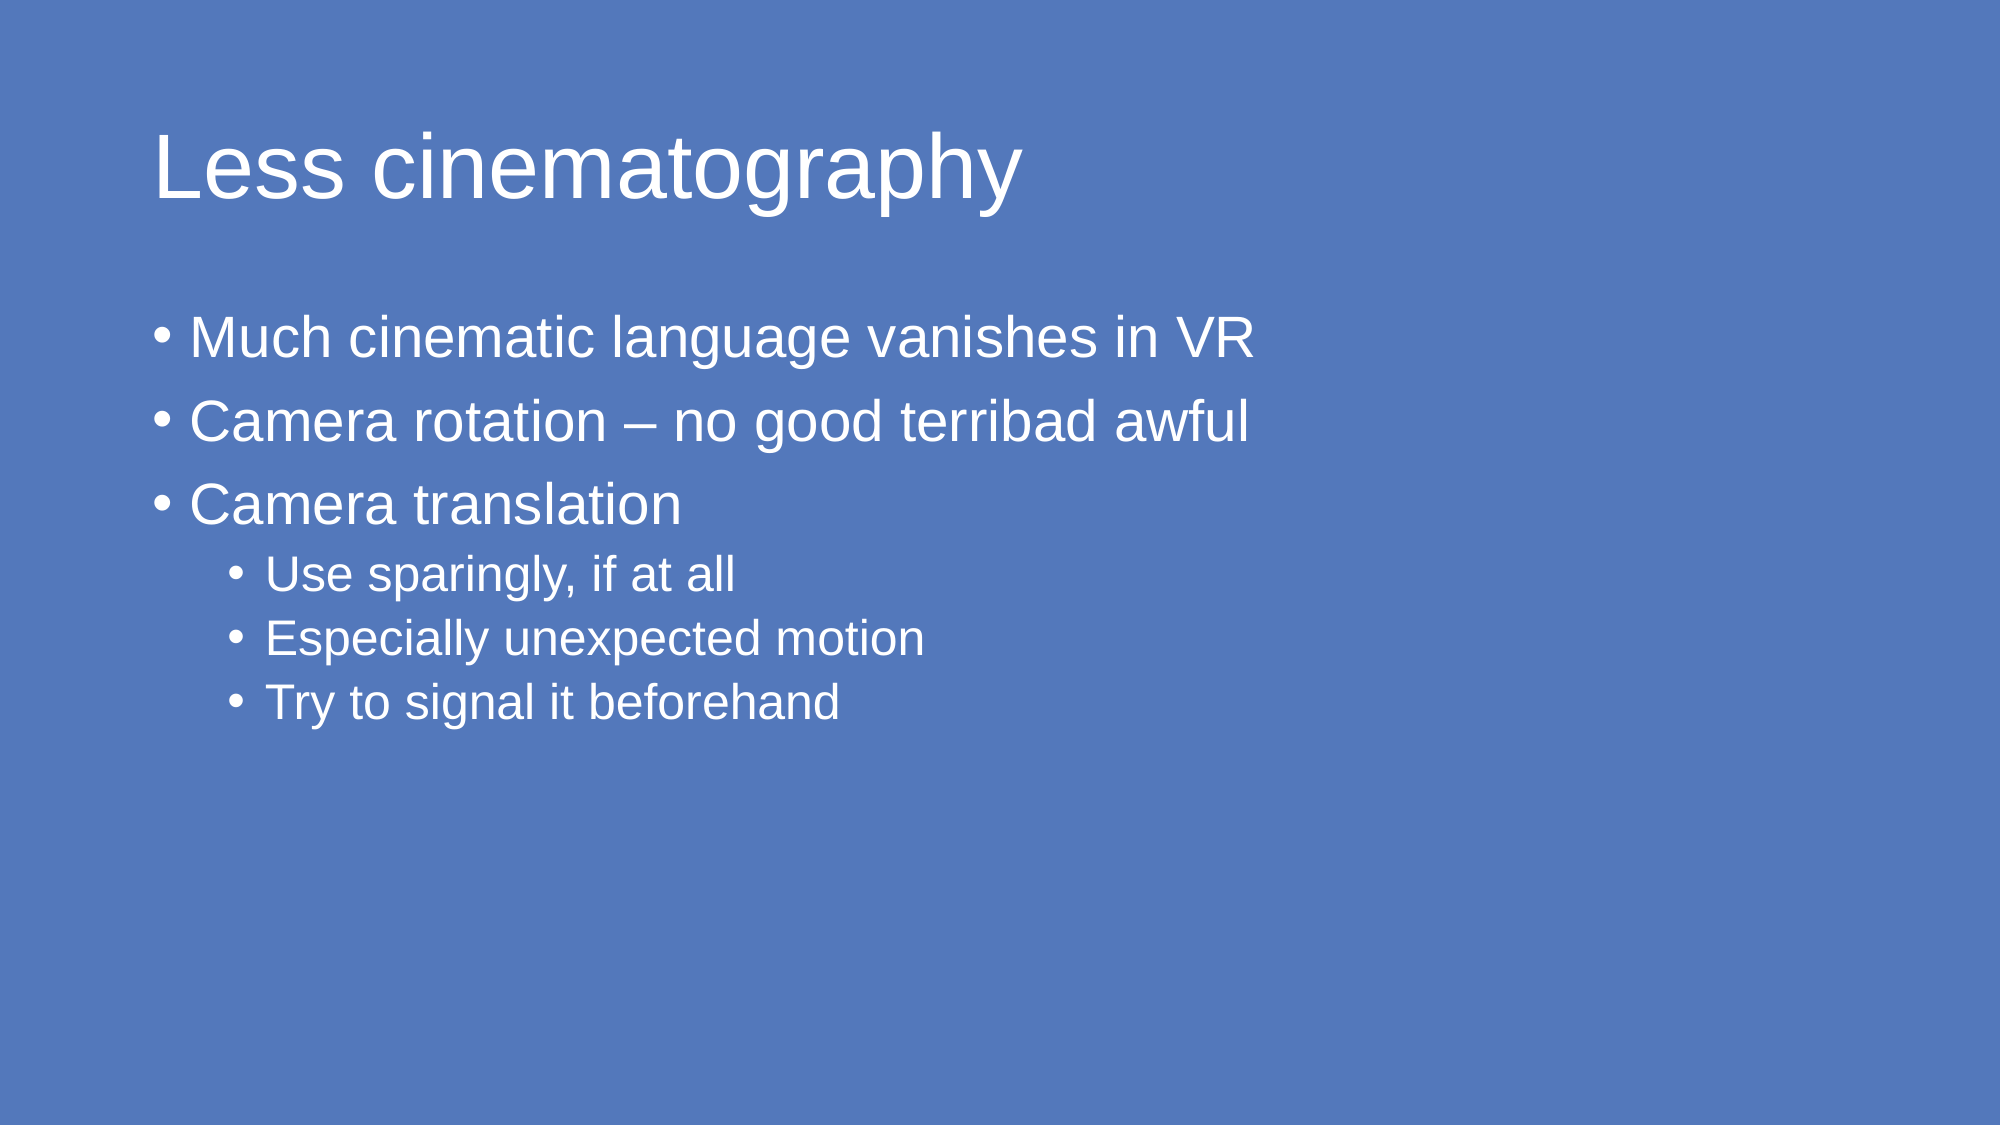

# Less cinematography
Much cinematic language vanishes in VR
Camera rotation – no good terribad awful
Camera translation
Use sparingly, if at all
Especially unexpected motion
Try to signal it beforehand